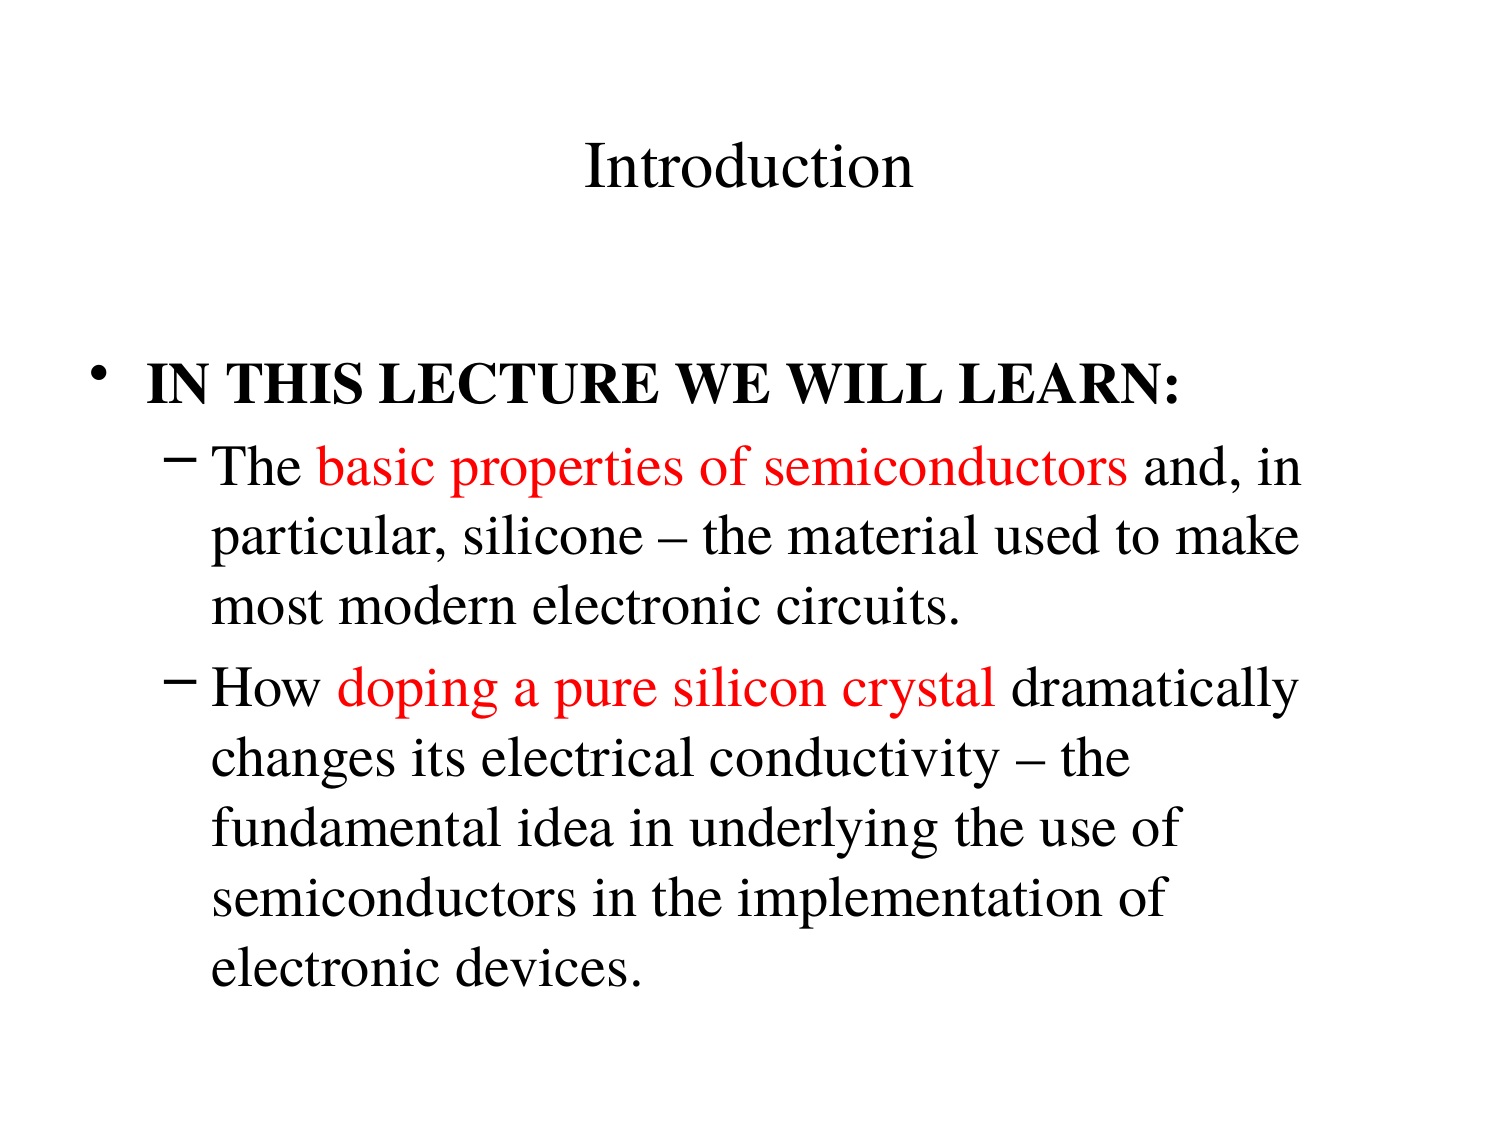

# Introduction
IN THIS LECTURE WE WILL LEARN:
The basic properties of semiconductors and, in particular, silicone – the material used to make most modern electronic circuits.
How doping a pure silicon crystal dramatically changes its electrical conductivity – the fundamental idea in underlying the use of semiconductors in the implementation of electronic devices.